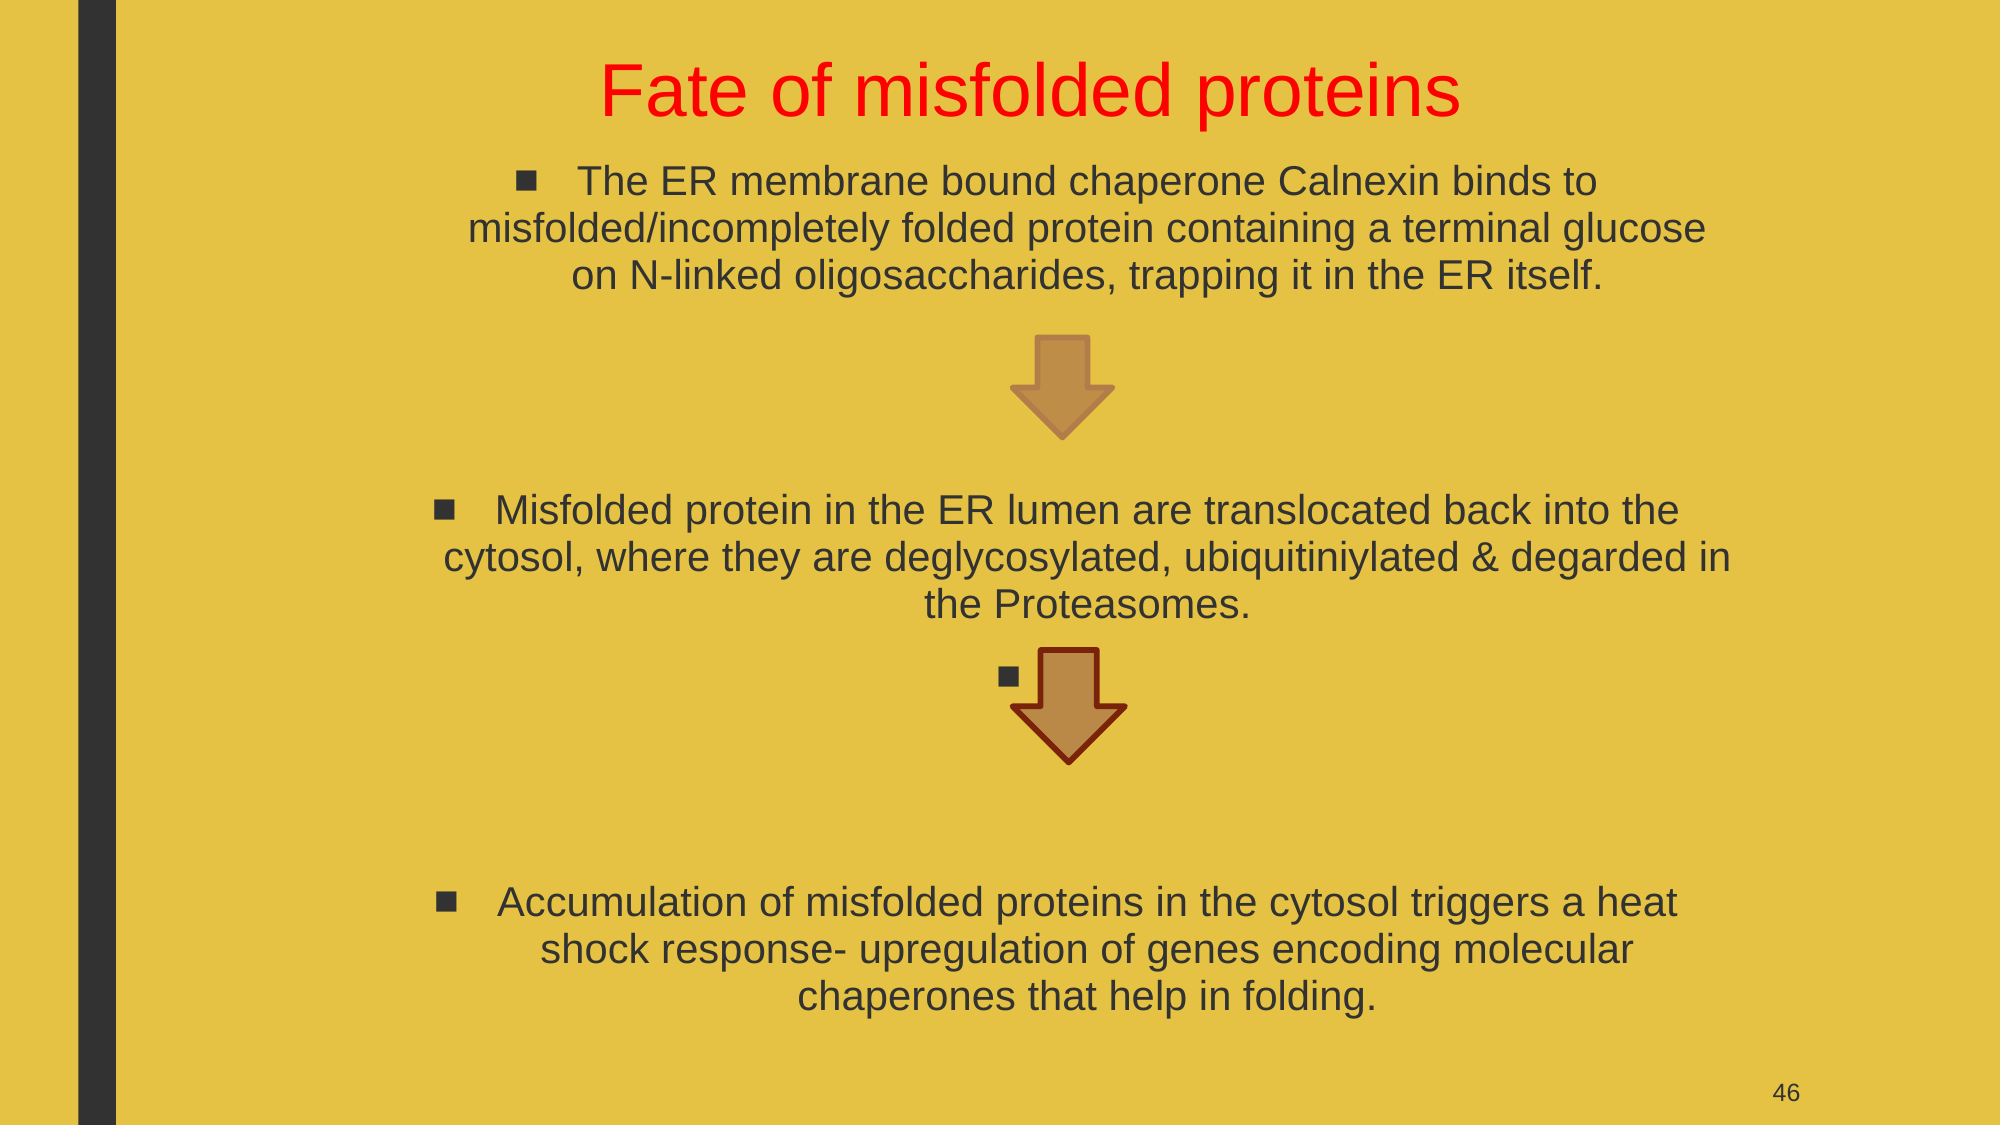

# Fate of misfolded proteins
The ER membrane bound chaperone Calnexin binds to misfolded/incompletely folded protein containing a terminal glucose on N-linked oligosaccharides, trapping it in the ER itself.

Misfolded protein in the ER lumen are translocated back into the cytosol, where they are deglycosylated, ubiquitiniylated & degarded in the Proteasomes.

Accumulation of misfolded proteins in the cytosol triggers a heat shock response- upregulation of genes encoding molecular chaperones that help in folding.

46